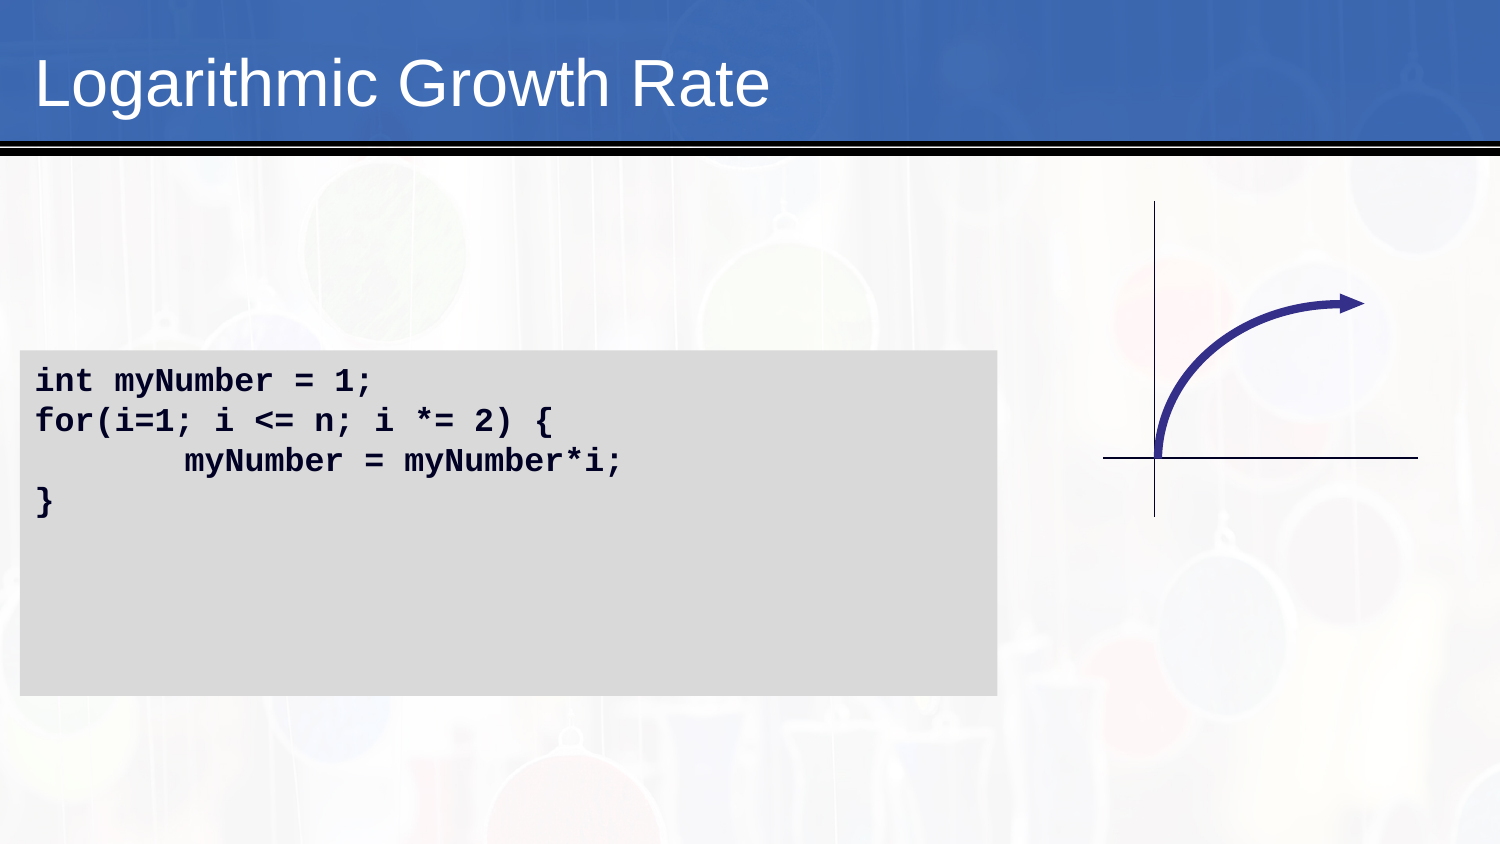

#
Logarithmic Growth Rate

int myNumber = 1;
for(i=1; i <= n; i *= 2) {
	myNumber = myNumber*i;
}